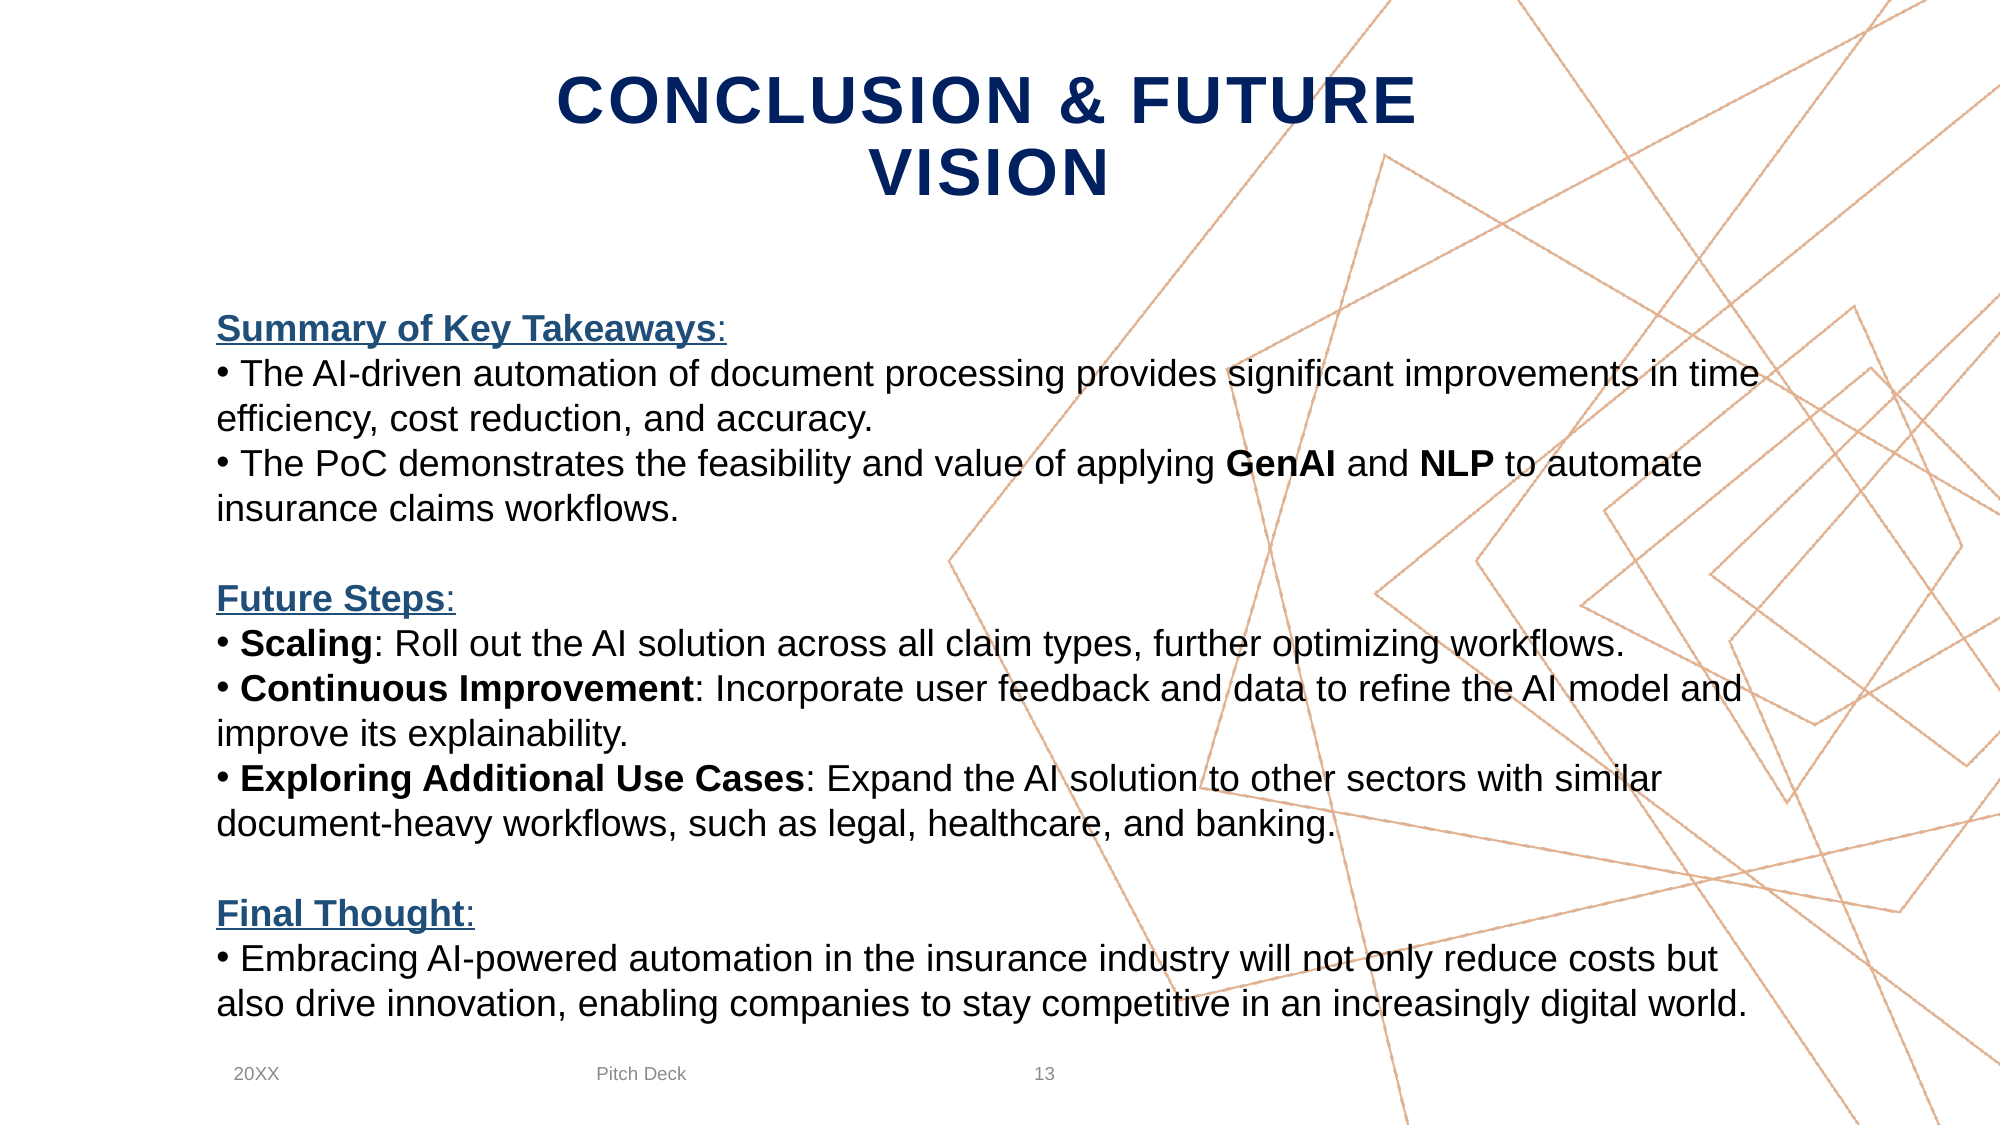

# Conclusion & Future Vision
Summary of Key Takeaways:
 The AI-driven automation of document processing provides significant improvements in time efficiency, cost reduction, and accuracy.
 The PoC demonstrates the feasibility and value of applying GenAI and NLP to automate insurance claims workflows.

Future Steps:
 Scaling: Roll out the AI solution across all claim types, further optimizing workflows.
 Continuous Improvement: Incorporate user feedback and data to refine the AI model and improve its explainability.
 Exploring Additional Use Cases: Expand the AI solution to other sectors with similar document-heavy workflows, such as legal, healthcare, and banking.

Final Thought:
 Embracing AI-powered automation in the insurance industry will not only reduce costs but also drive innovation, enabling companies to stay competitive in an increasingly digital world.

Pitch Deck
20XX
13